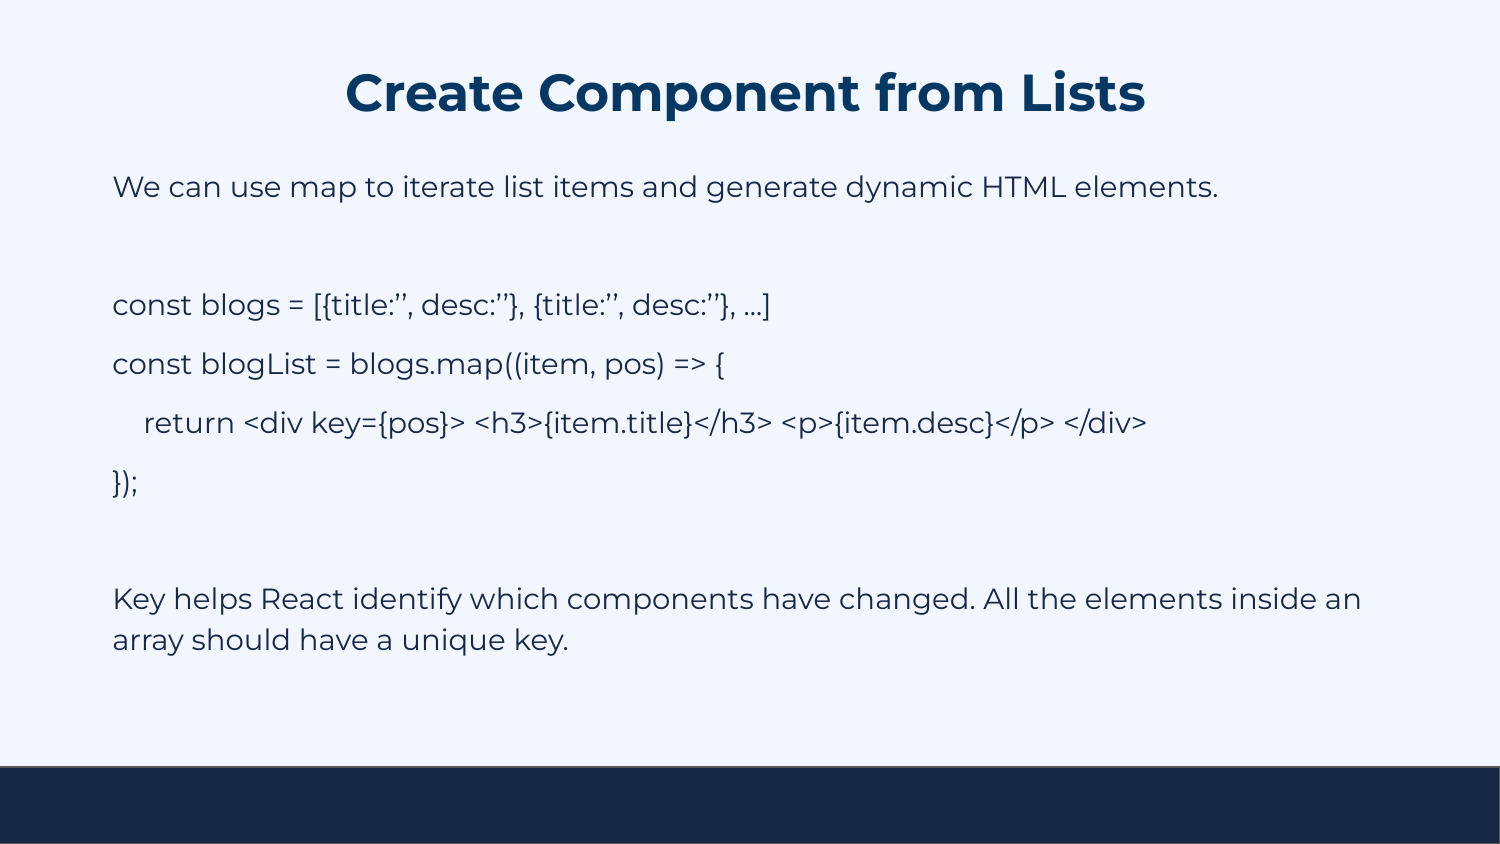

# Create Component from Lists
We can use map to iterate list items and generate dynamic HTML elements.

const blogs = [{title:’’, desc:’’}, {title:’’, desc:’’}, ...]
const blogList = blogs.map((item, pos) => {
    return <div key={pos}> <h3>{item.title}</h3> <p>{item.desc}</p> </div>
});

Key helps React identify which components have changed. All the elements inside an array should have a unique key.